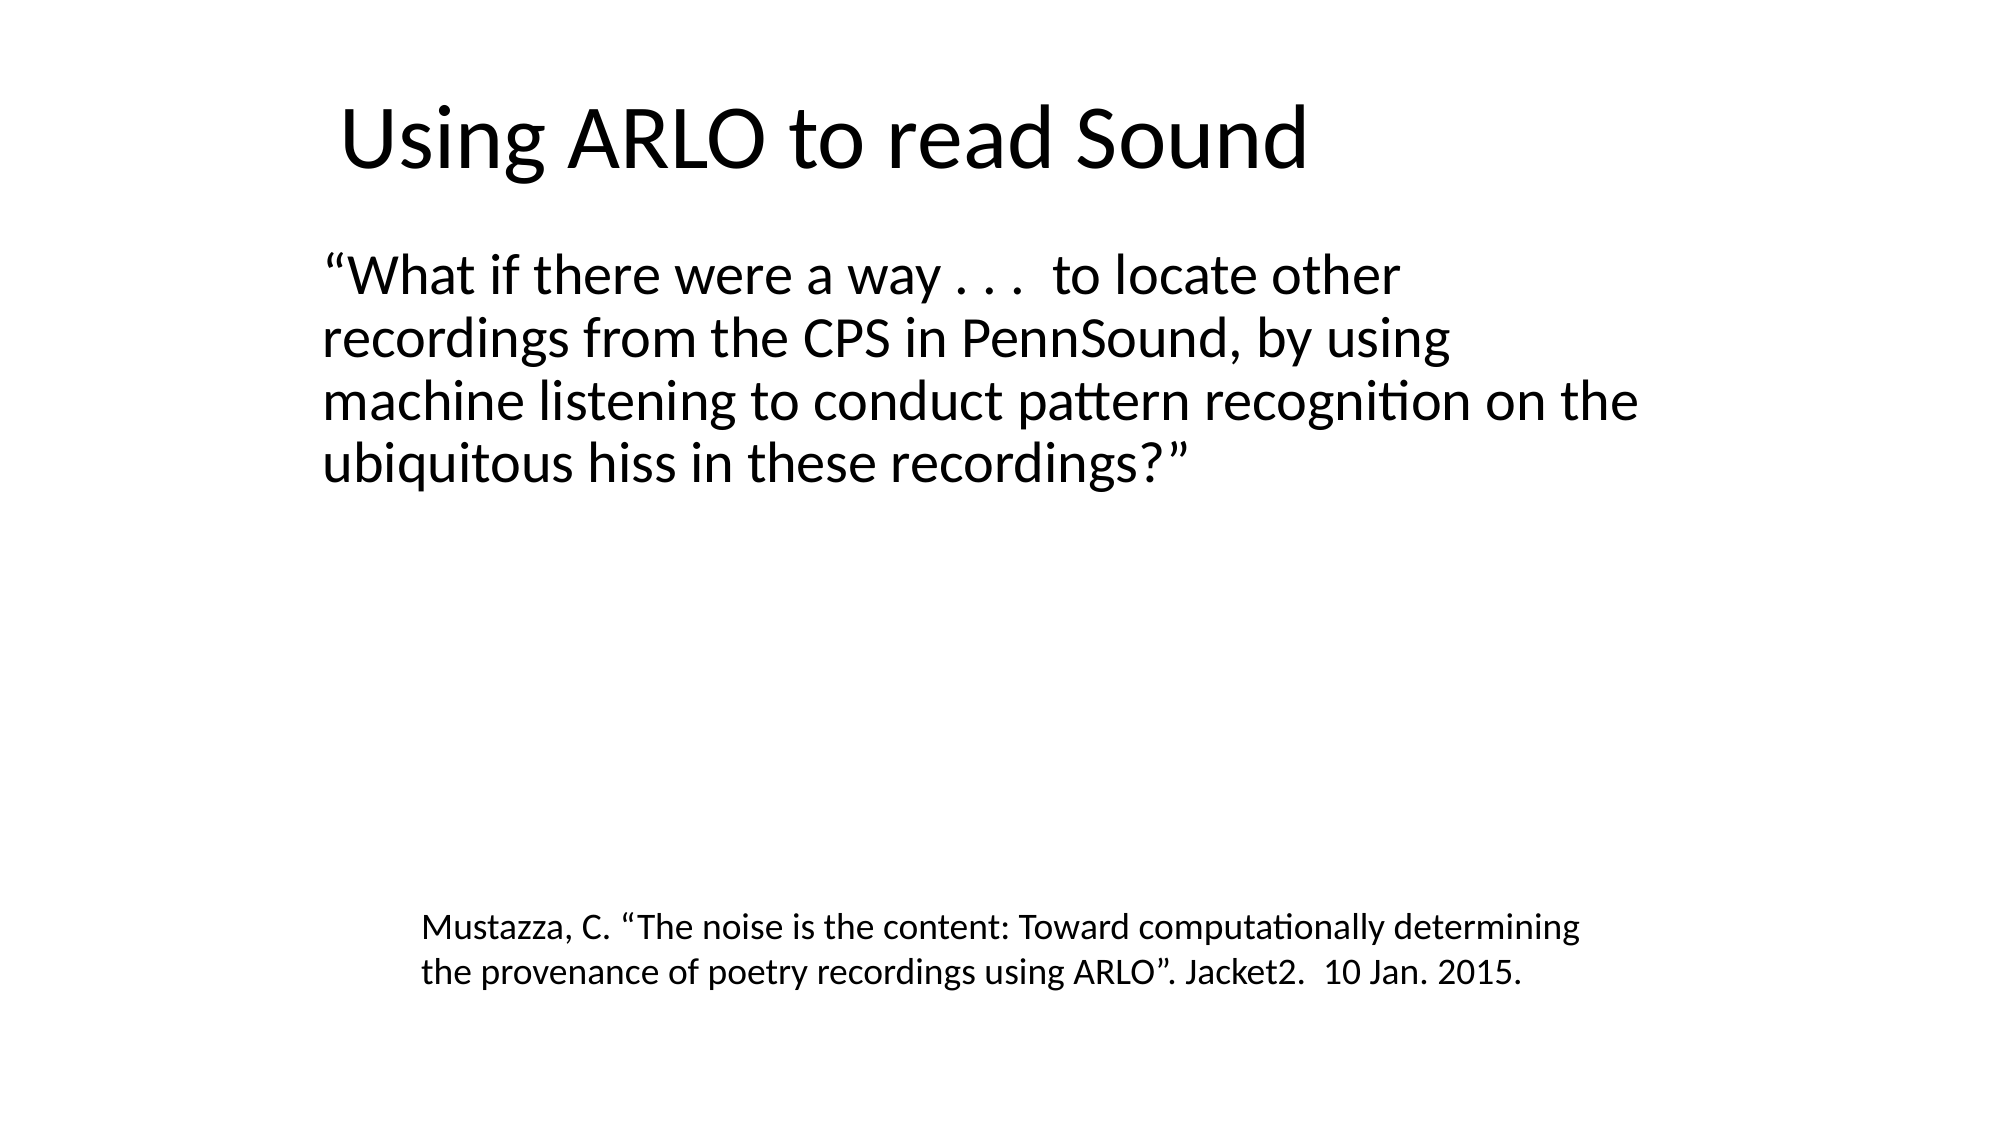

# Using ARLO to read Sound
“What if there were a way . . .  to locate other recordings from the CPS in PennSound, by using machine listening to conduct pattern recognition on the ubiquitous hiss in these recordings?”

Mustazza, C. “The noise is the content: Toward computationally determining
the provenance of poetry recordings using ARLO”. Jacket2.  10 Jan. 2015.